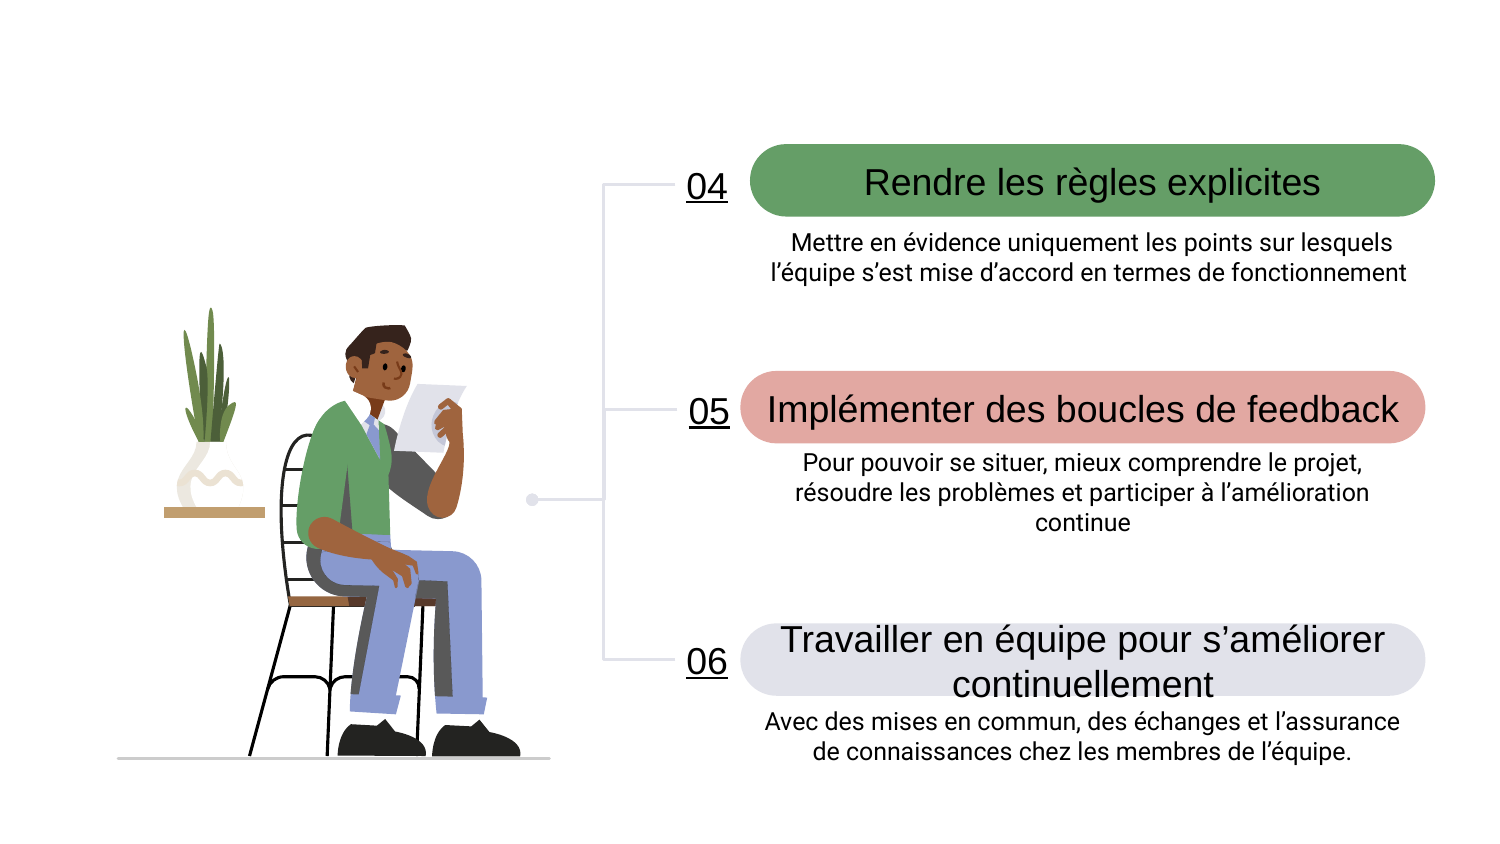

Rendre les règles explicites
Mettre en évidence uniquement les points sur lesquels l’équipe s’est mise d’accord en termes de fonctionnement
04

Implémenter des boucles de feedback
Pour pouvoir se situer, mieux comprendre le projet, résoudre les problèmes et participer à l’amélioration continue
05

06
Travailler en équipe pour s’améliorer continuellement
Avec des mises en commun, des échanges et l’assurance de connaissances chez les membres de l’équipe.